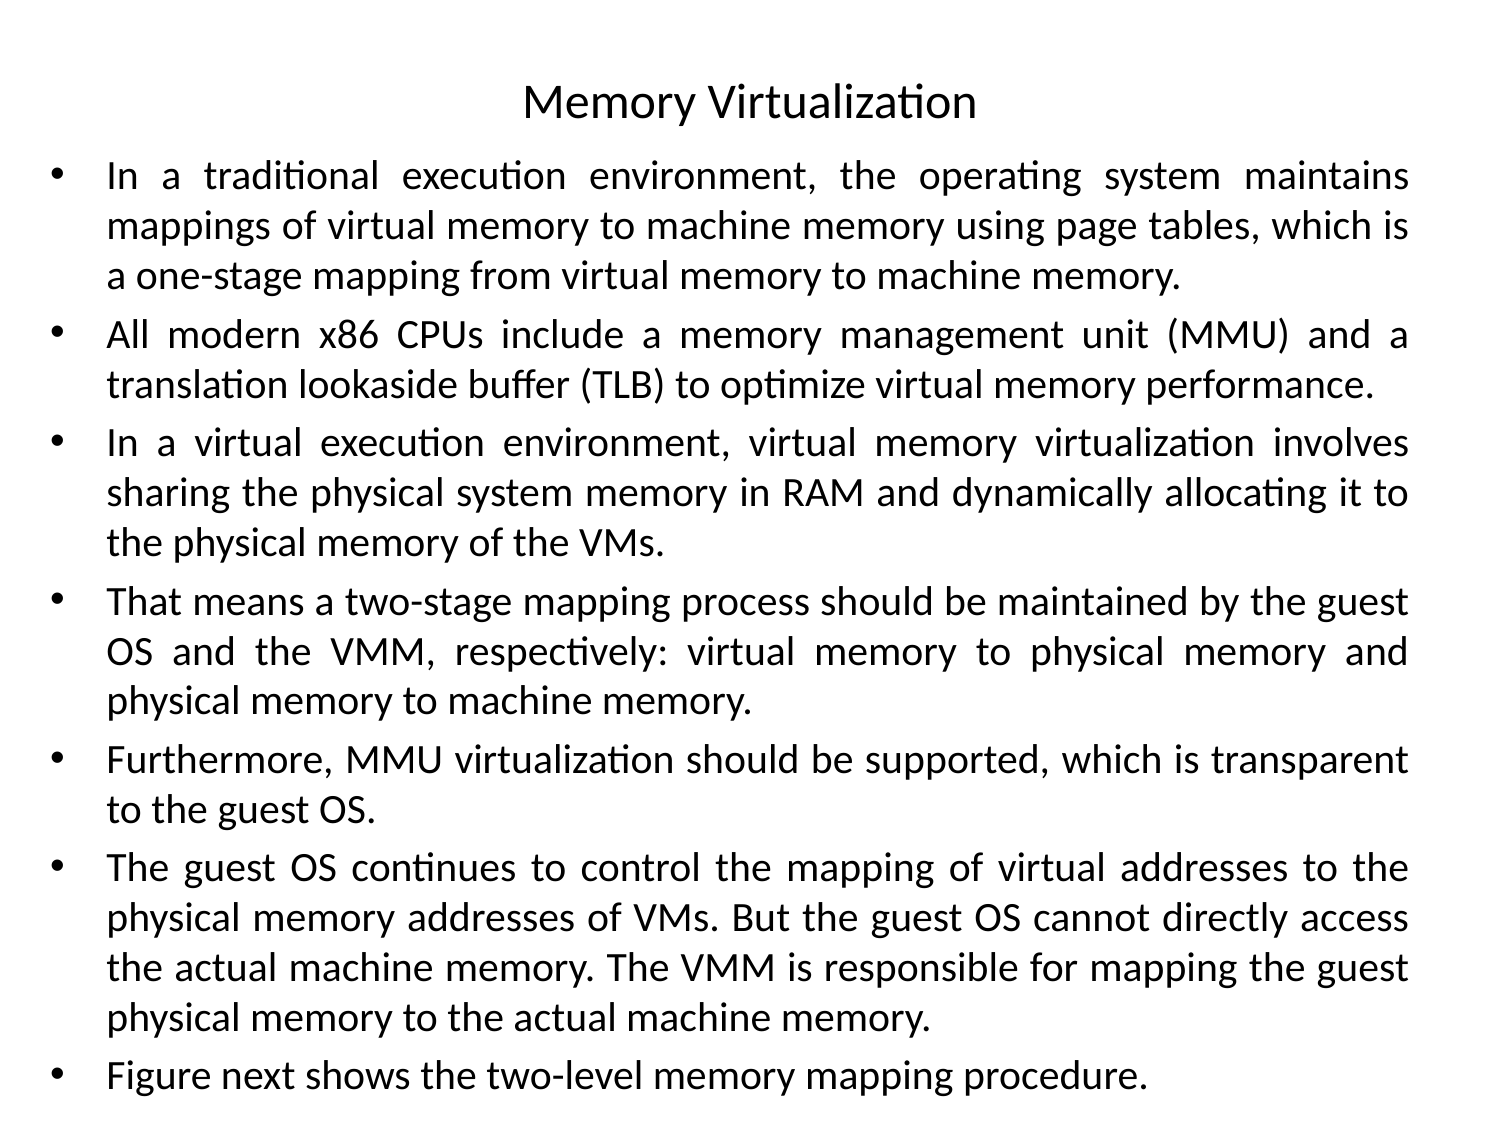

# Memory Virtualization
In a traditional execution environment, the operating system maintains mappings of virtual memory to machine memory using page tables, which is a one-stage mapping from virtual memory to machine memory.
All modern x86 CPUs include a memory management unit (MMU) and a translation lookaside buffer (TLB) to optimize virtual memory performance.
In a virtual execution environment, virtual memory virtualization involves sharing the physical system memory in RAM and dynamically allocating it to the physical memory of the VMs.
That means a two-stage mapping process should be maintained by the guest OS and the VMM, respectively: virtual memory to physical memory and physical memory to machine memory.
Furthermore, MMU virtualization should be supported, which is transparent to the guest OS.
The guest OS continues to control the mapping of virtual addresses to the physical memory addresses of VMs. But the guest OS cannot directly access the actual machine memory. The VMM is responsible for mapping the guest physical memory to the actual machine memory.
Figure next shows the two-level memory mapping procedure.